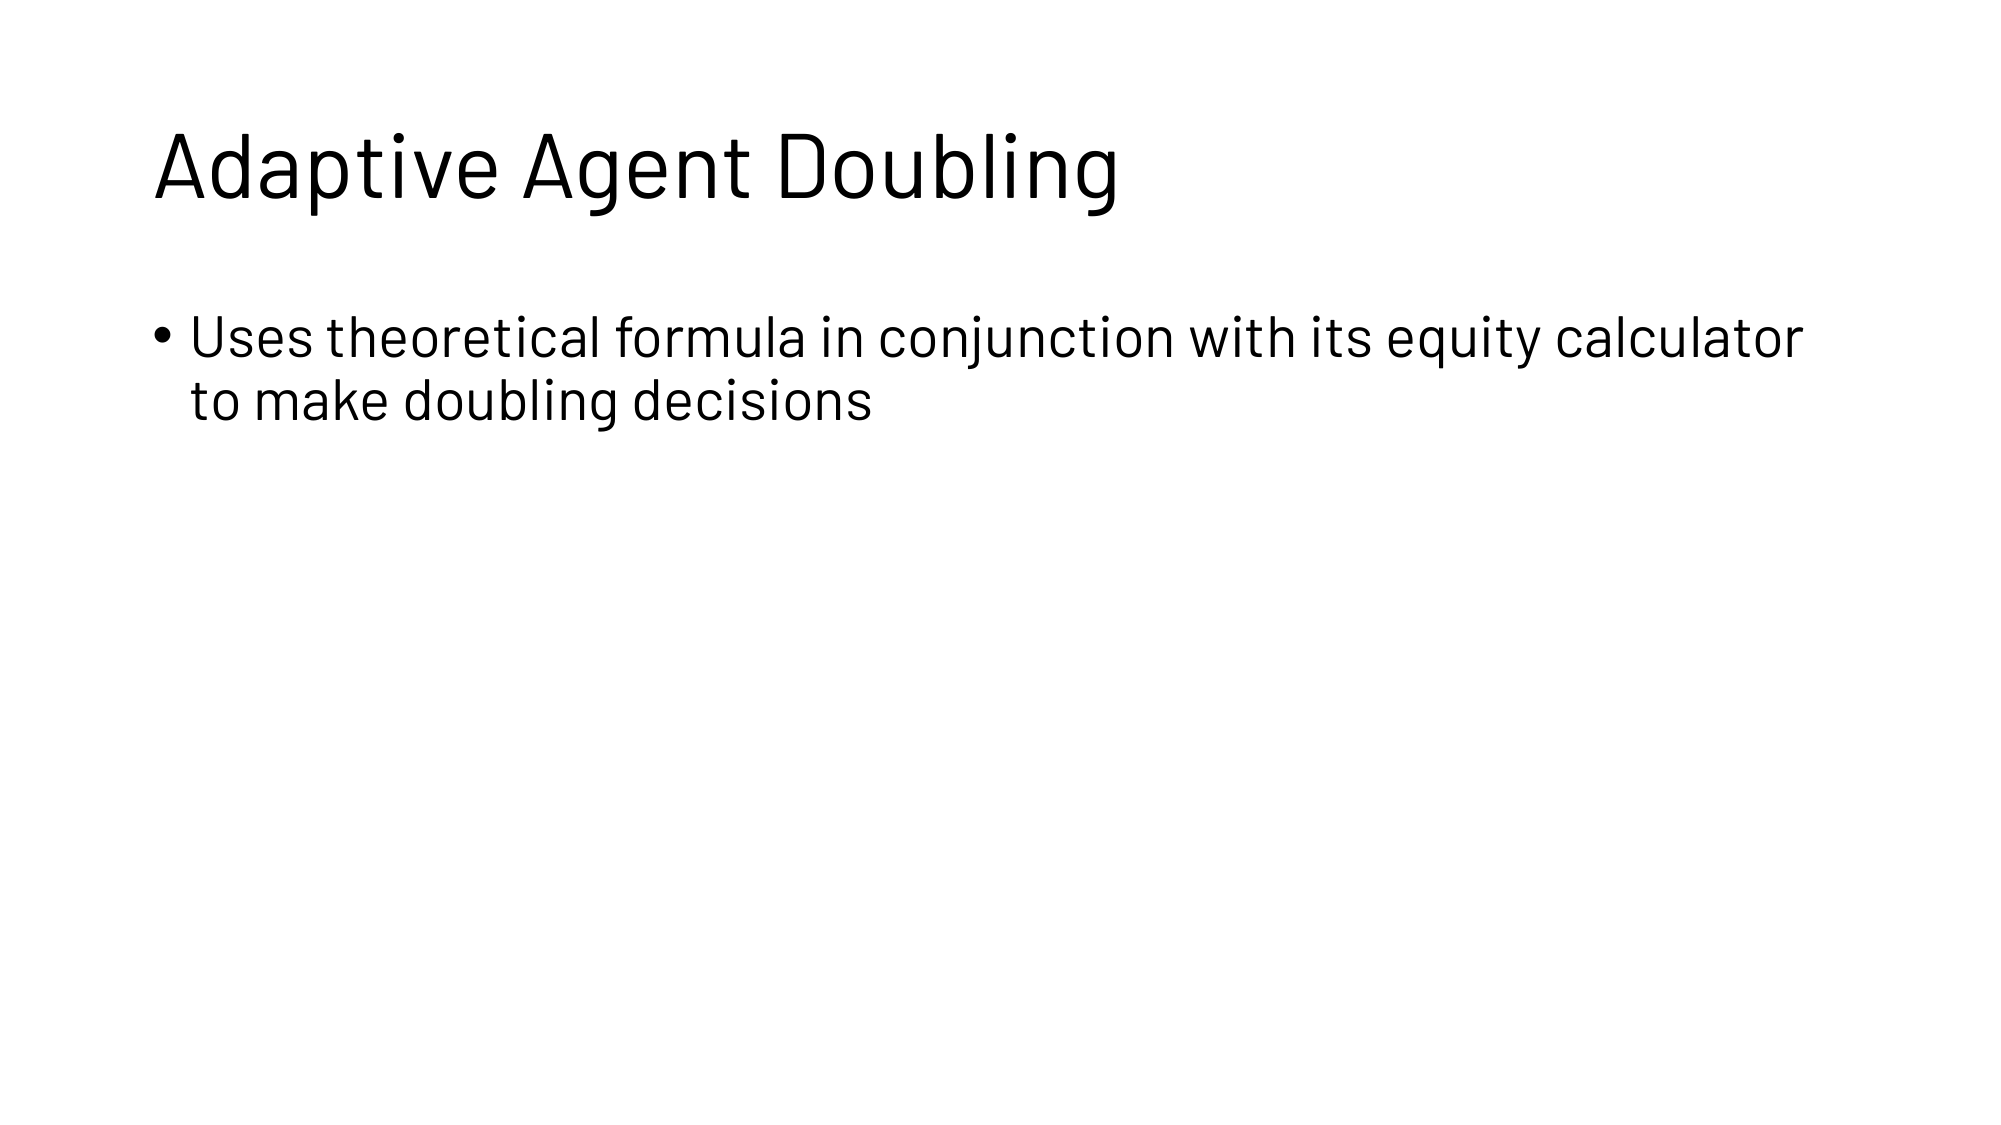

# Adaptive Agent Doubling
Uses theoretical formula in conjunction with its equity calculator to make doubling decisions